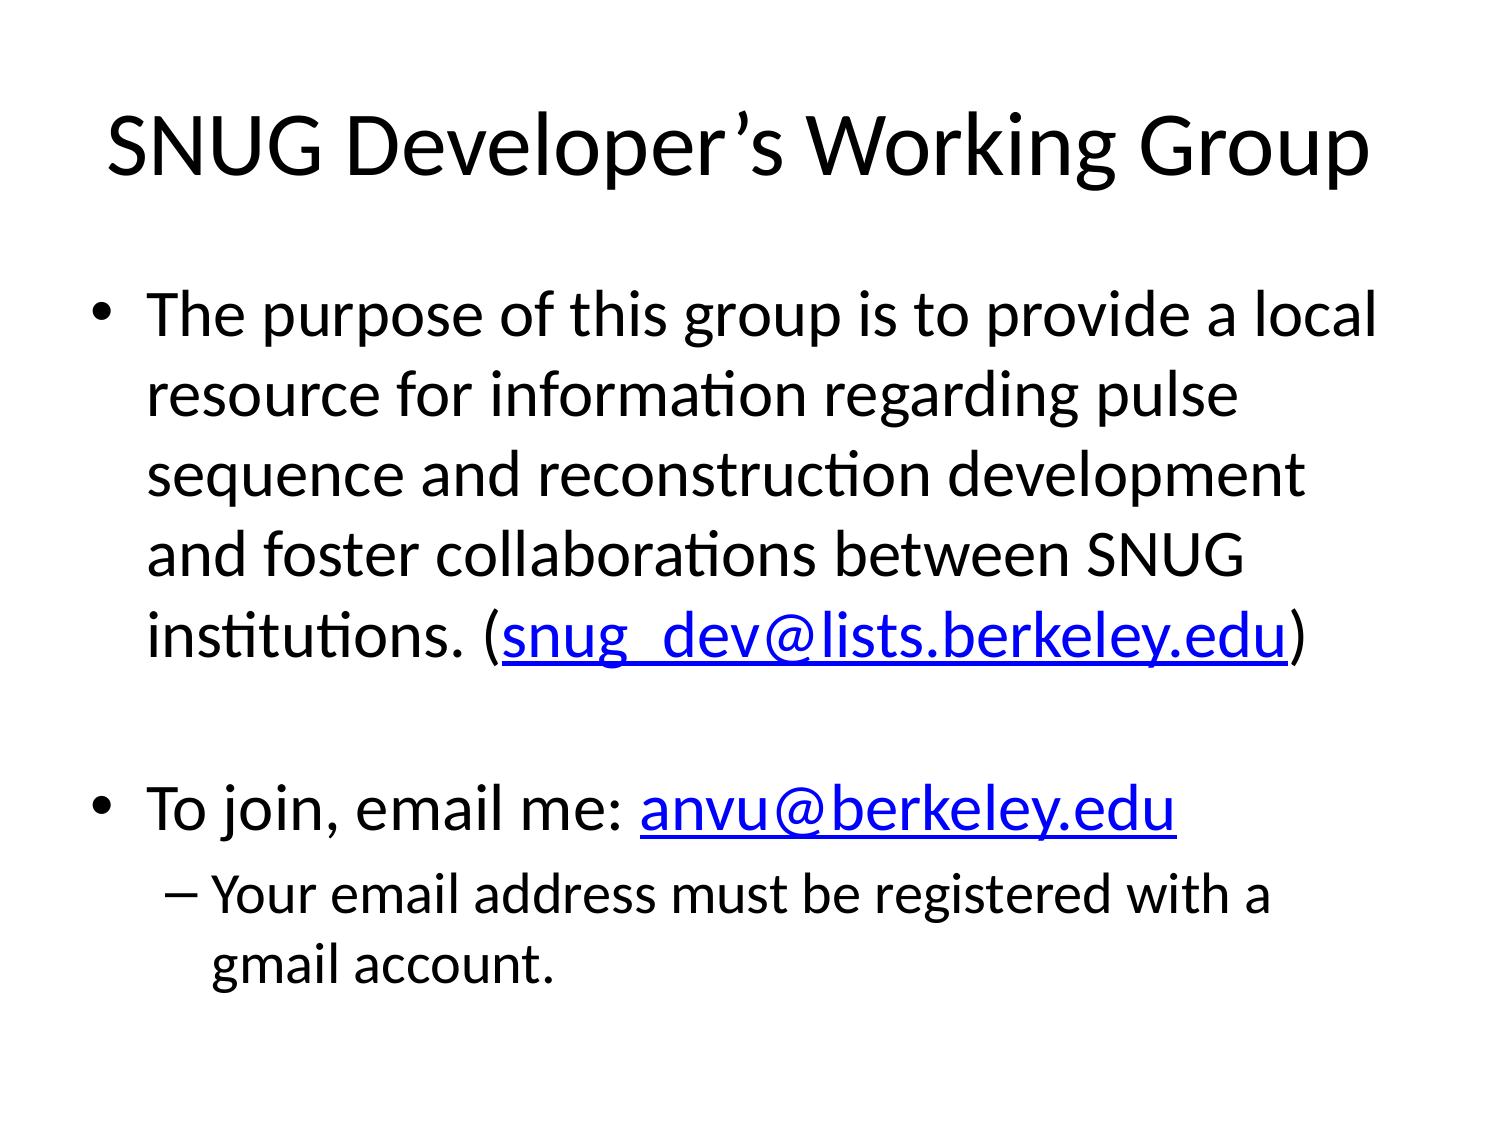

# SNUG Developer’s Working Group
The purpose of this group is to provide a local resource for information regarding pulse sequence and reconstruction development and foster collaborations between SNUG institutions. (snug_dev@lists.berkeley.edu)
To join, email me: anvu@berkeley.edu
Your email address must be registered with a gmail account.